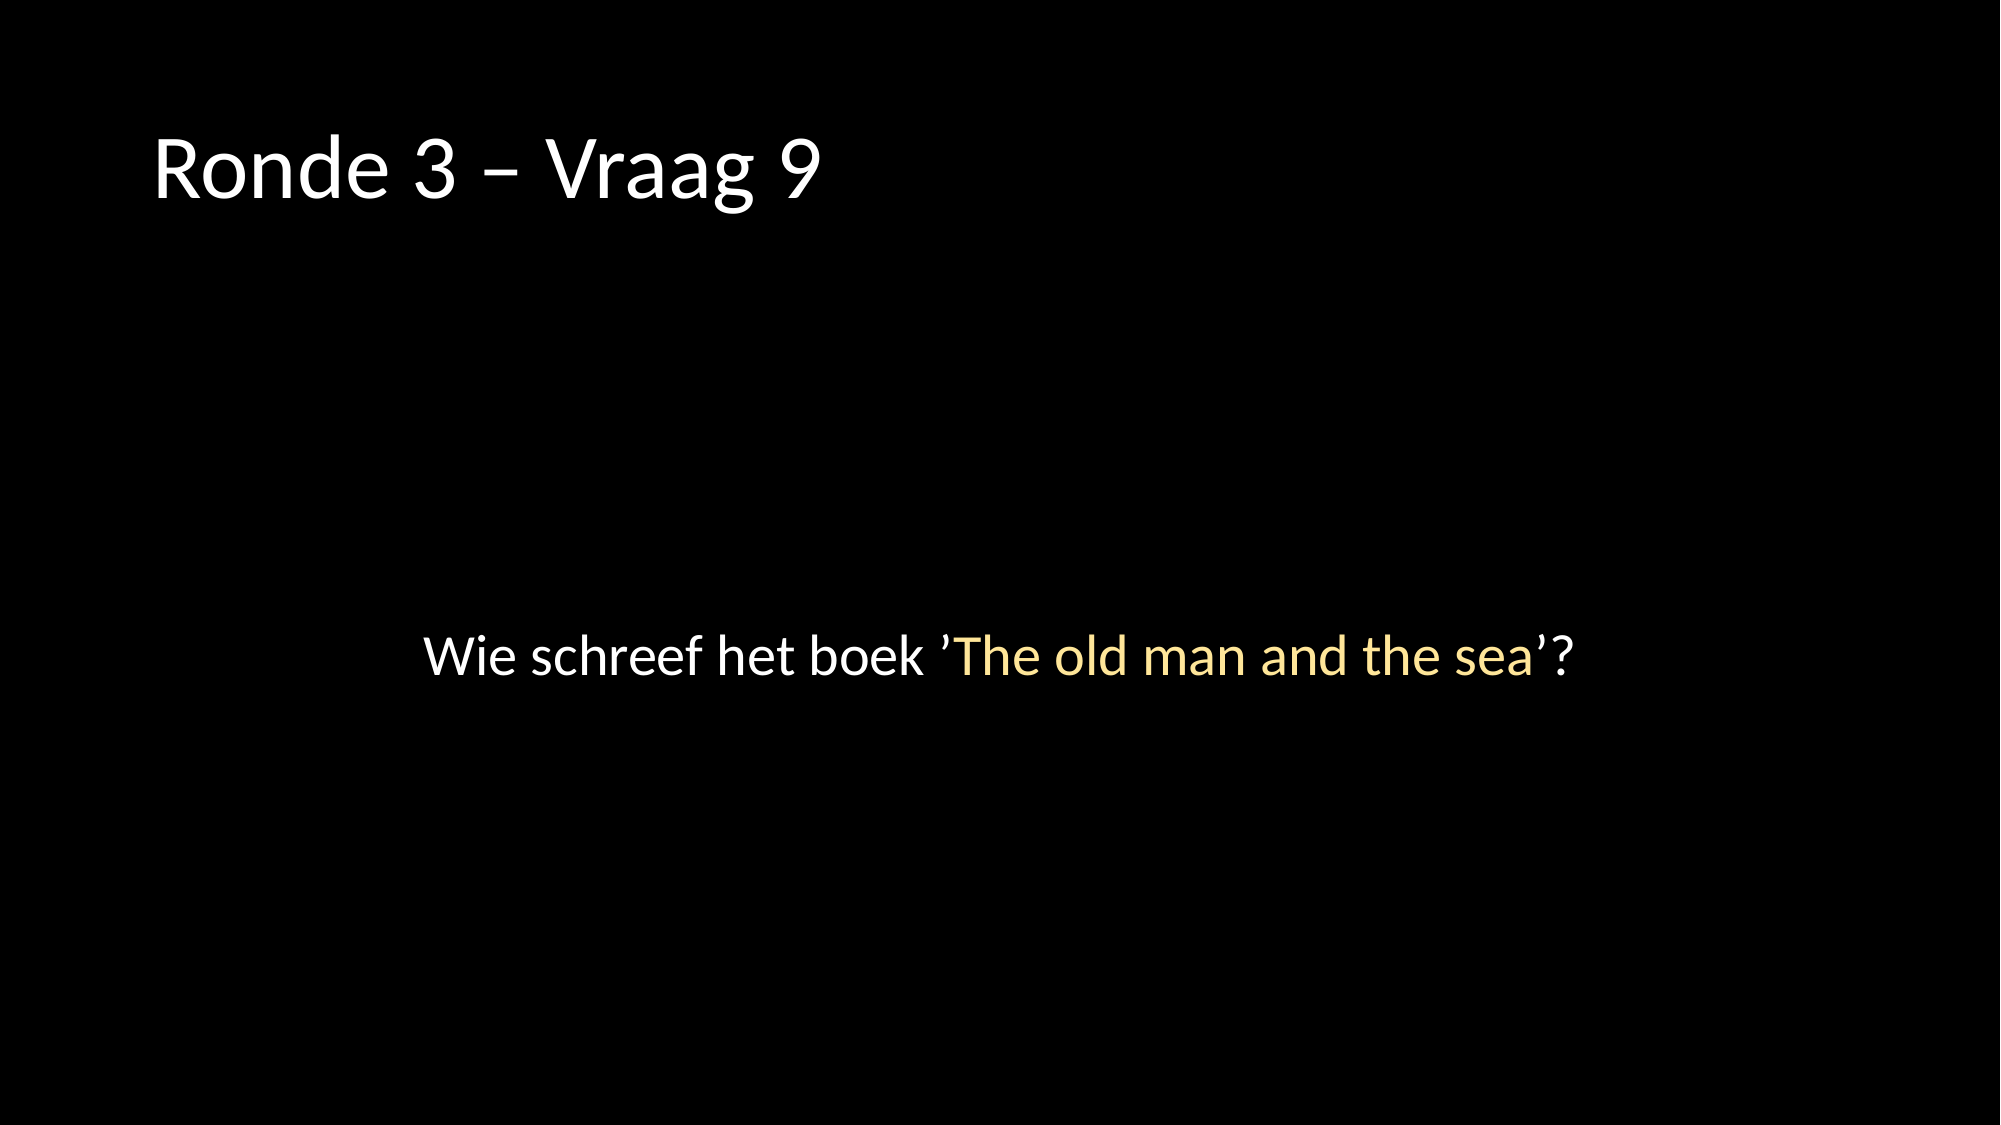

# Ronde 3 – Vraag 9
Wie schreef het boek ’The old man and the sea’?